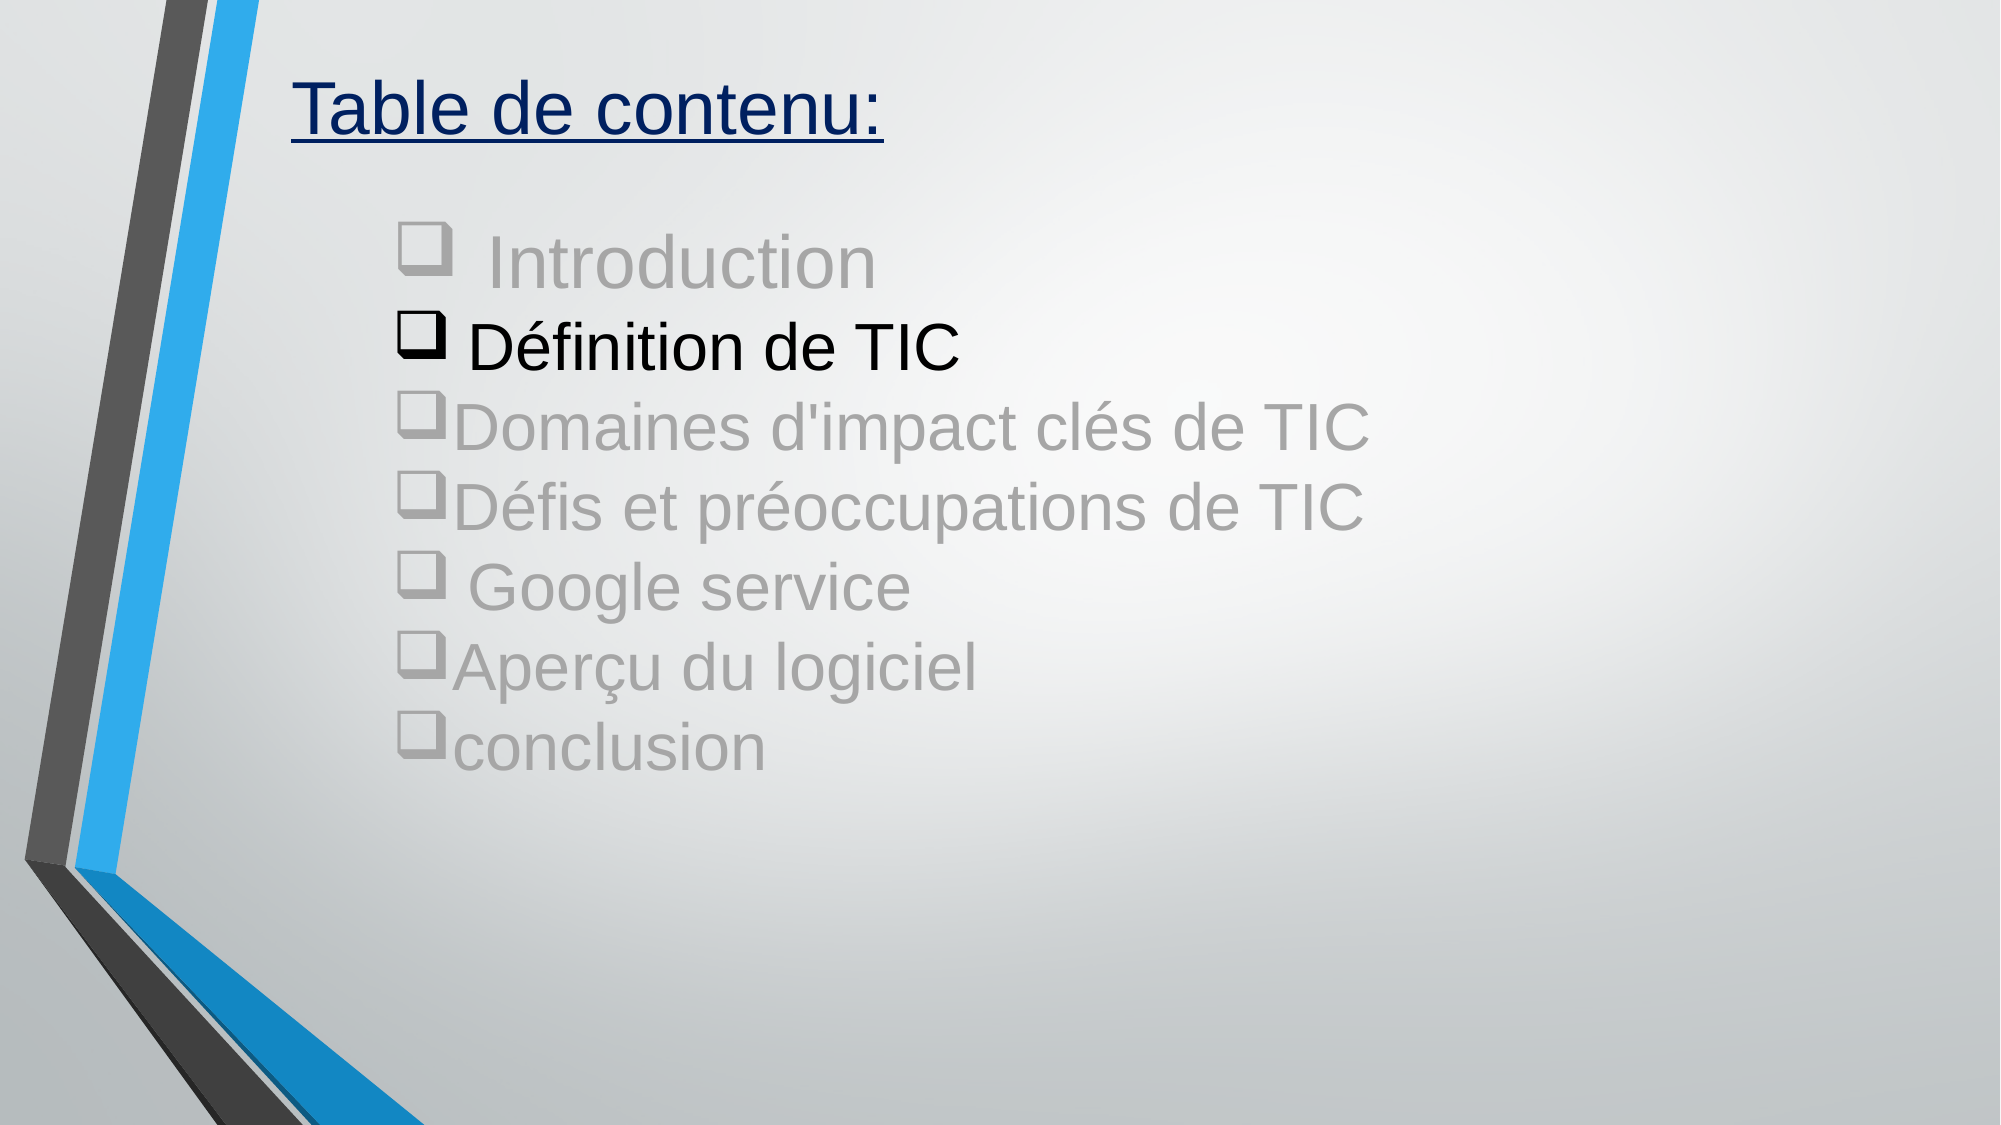

# Table de contenu:
Introduction​
Définition de TIC​
Domaines d'impact clés​ de TIC
Défis et préoccupations​ de TIC
Google service​
Aperçu du logiciel​
conclusion